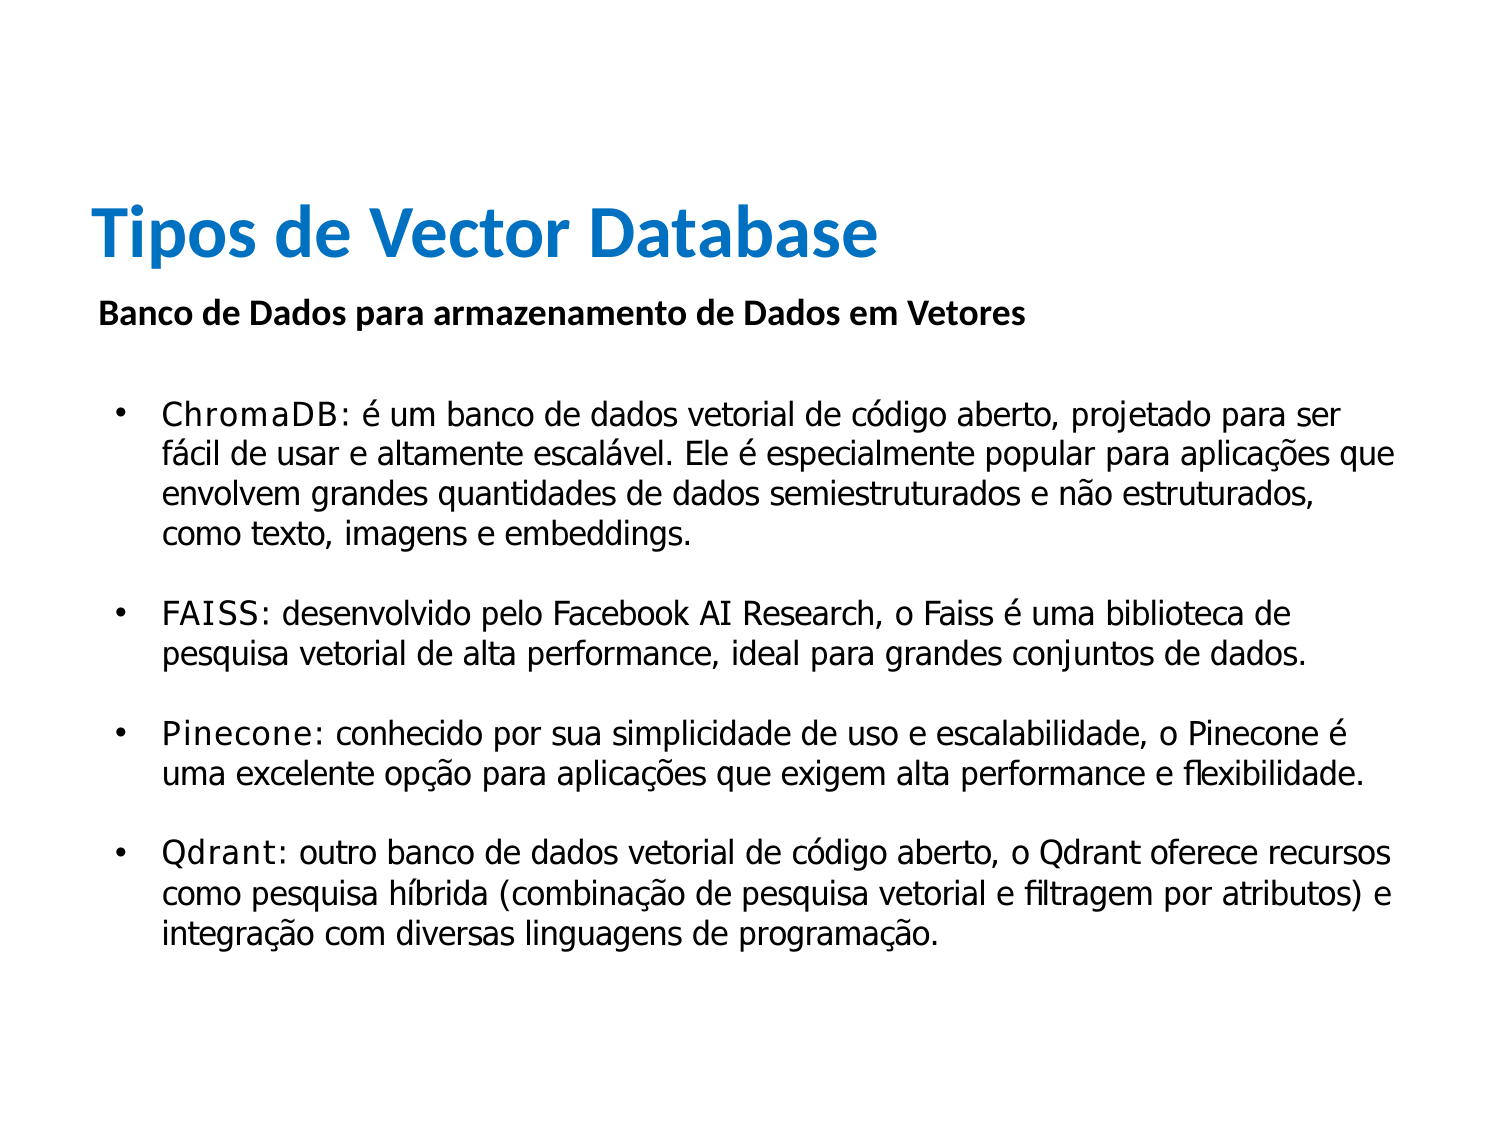

Tipos de Vector Database
Banco de Dados para armazenamento de Dados em Vetores
ChromaDB: é um banco de dados vetorial de código aberto, projetado para ser fácil de usar e altamente escalável. Ele é especialmente popular para aplicações que envolvem grandes quantidades de dados semiestruturados e não estruturados, como texto, imagens e embeddings.

FAISS: desenvolvido pelo Facebook AI Research, o Faiss é uma biblioteca de pesquisa vetorial de alta performance, ideal para grandes conjuntos de dados.

Pinecone: conhecido por sua simplicidade de uso e escalabilidade, o Pinecone é uma excelente opção para aplicações que exigem alta performance e flexibilidade.

Qdrant: outro banco de dados vetorial de código aberto, o Qdrant oferece recursos como pesquisa híbrida (combinação de pesquisa vetorial e filtragem por atributos) e integração com diversas linguagens de programação.